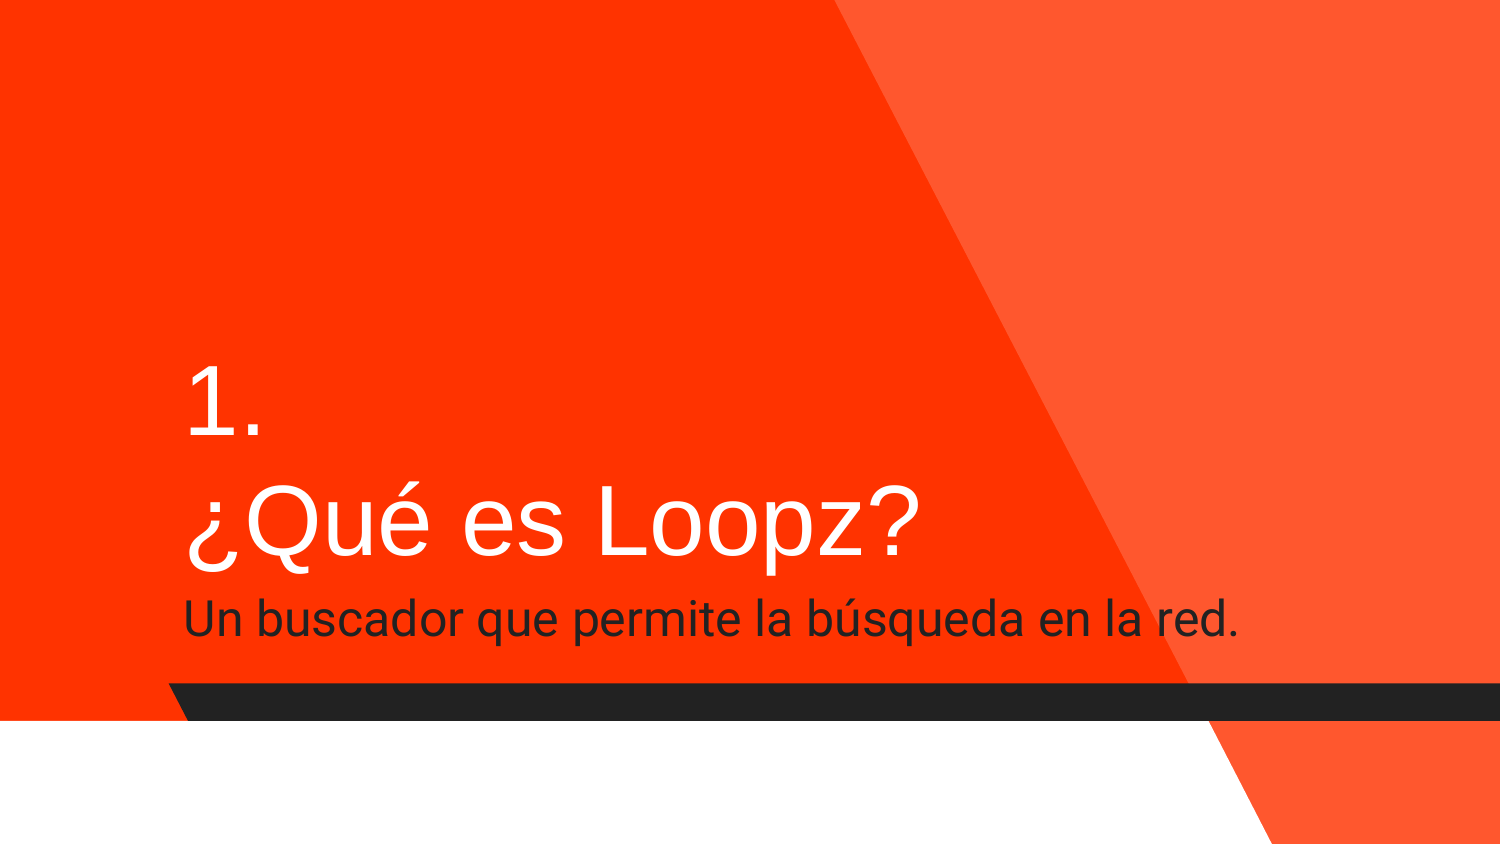

# 1.
¿Qué es Loopz?
Un buscador que permite la búsqueda en la red.